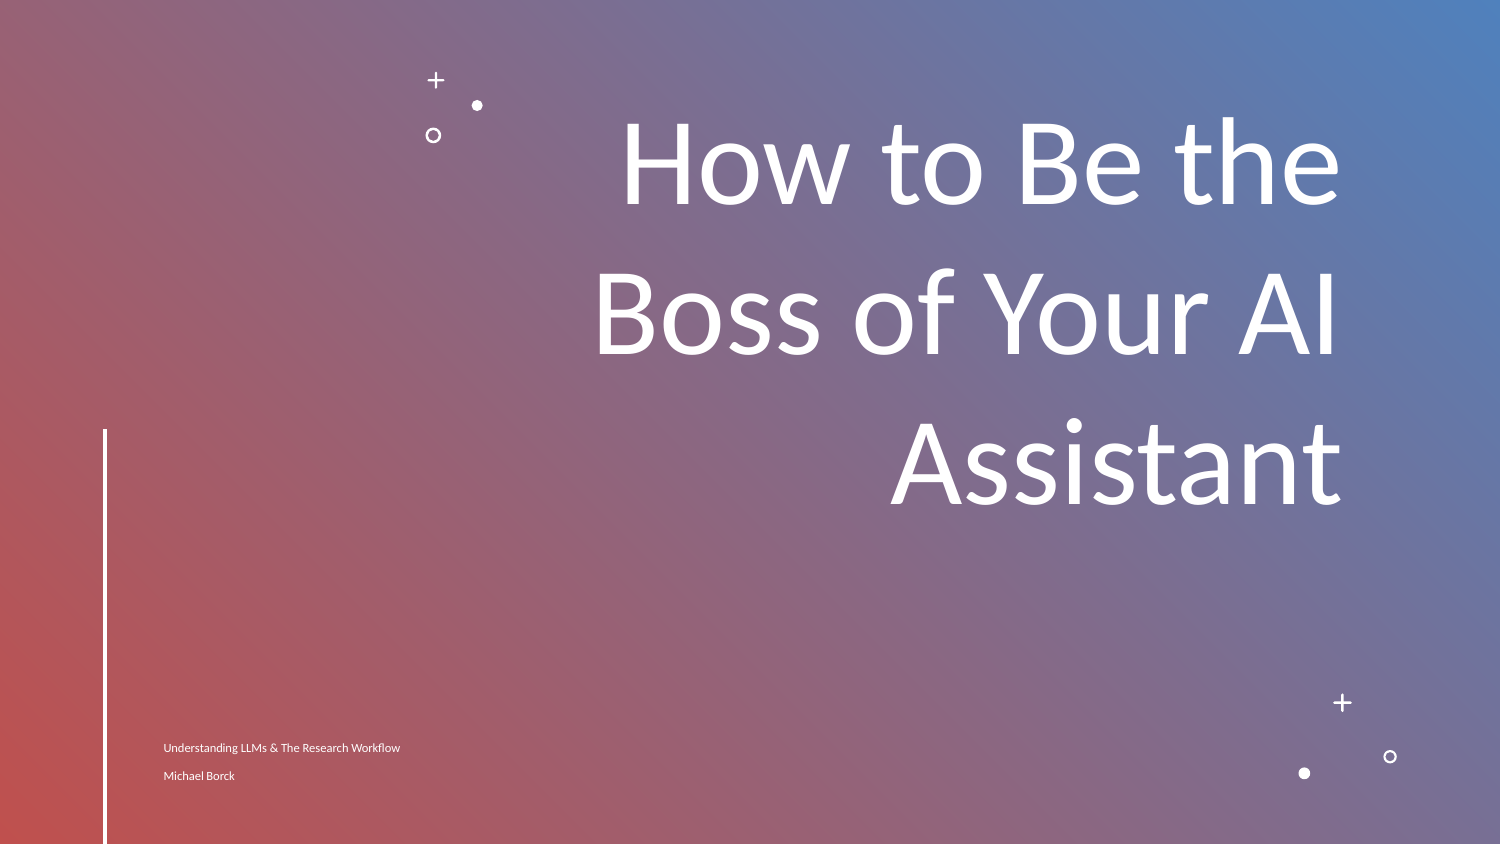

# How to Be the Boss of Your AI Assistant

Understanding LLMs & The Research Workflow
Michael Borck